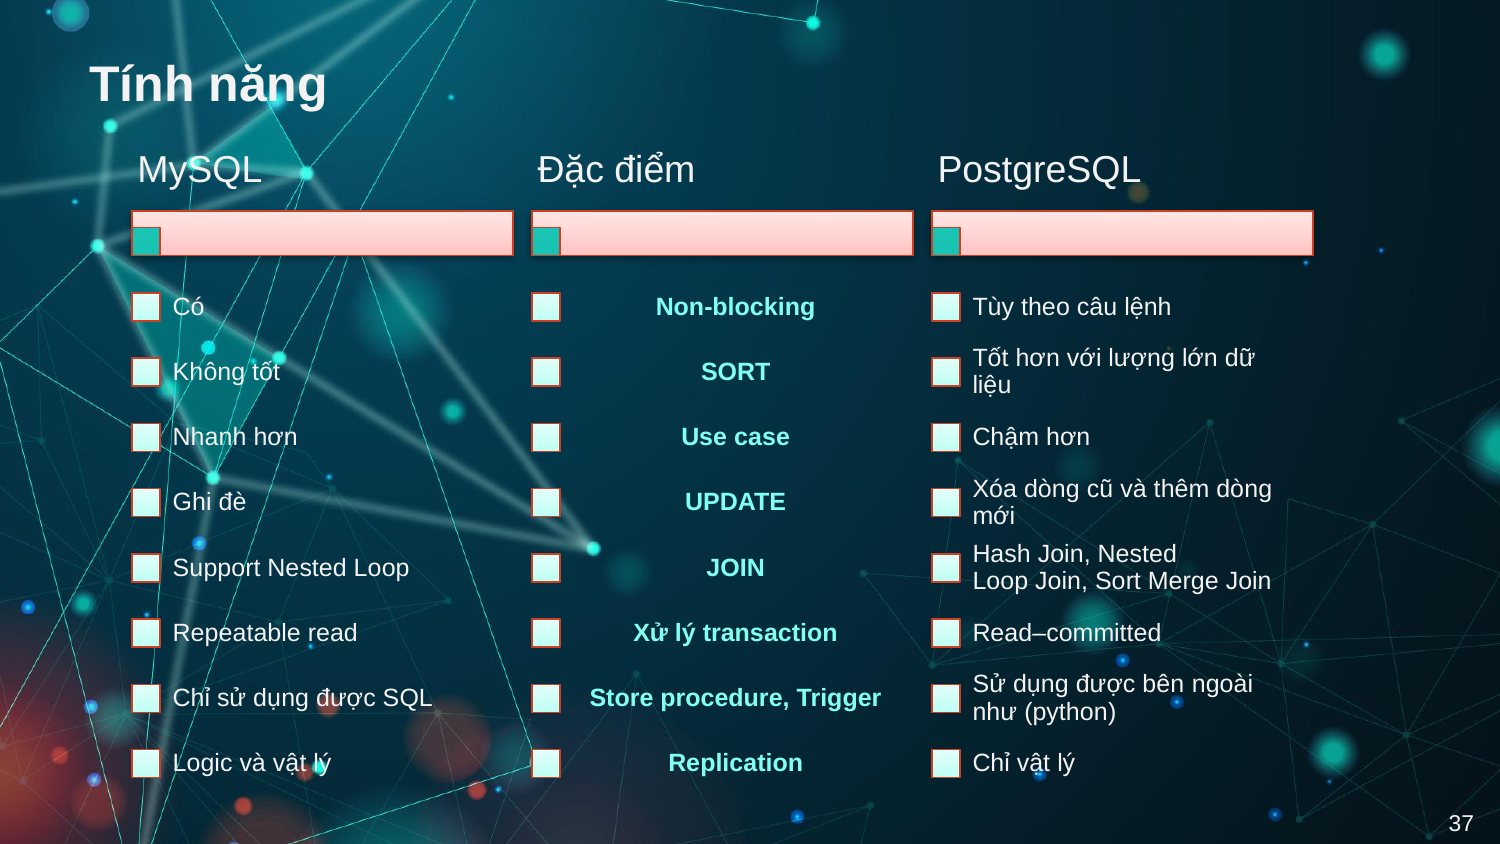

Tính năng
MySQL
Có
Không tốt
Nhanh hơn
Ghi đè
Support Nested Loop
Repeatable read
Chỉ sử dụng được SQL
Logic và vật lý
Đặc điểm
Non-blocking
SORT
Use case
UPDATE
JOIN
Xử lý transaction
Store procedure, Trigger
Replication
PostgreSQL
Tùy theo câu lệnh
Tốt hơn với lượng lớn dữ liệu
Chậm hơn
Xóa dòng cũ và thêm dòng mới
Hash Join, Nested
Loop Join, Sort Merge Join
Read–committed
Sử dụng được bên ngoài như (python)
Chỉ vật lý
37